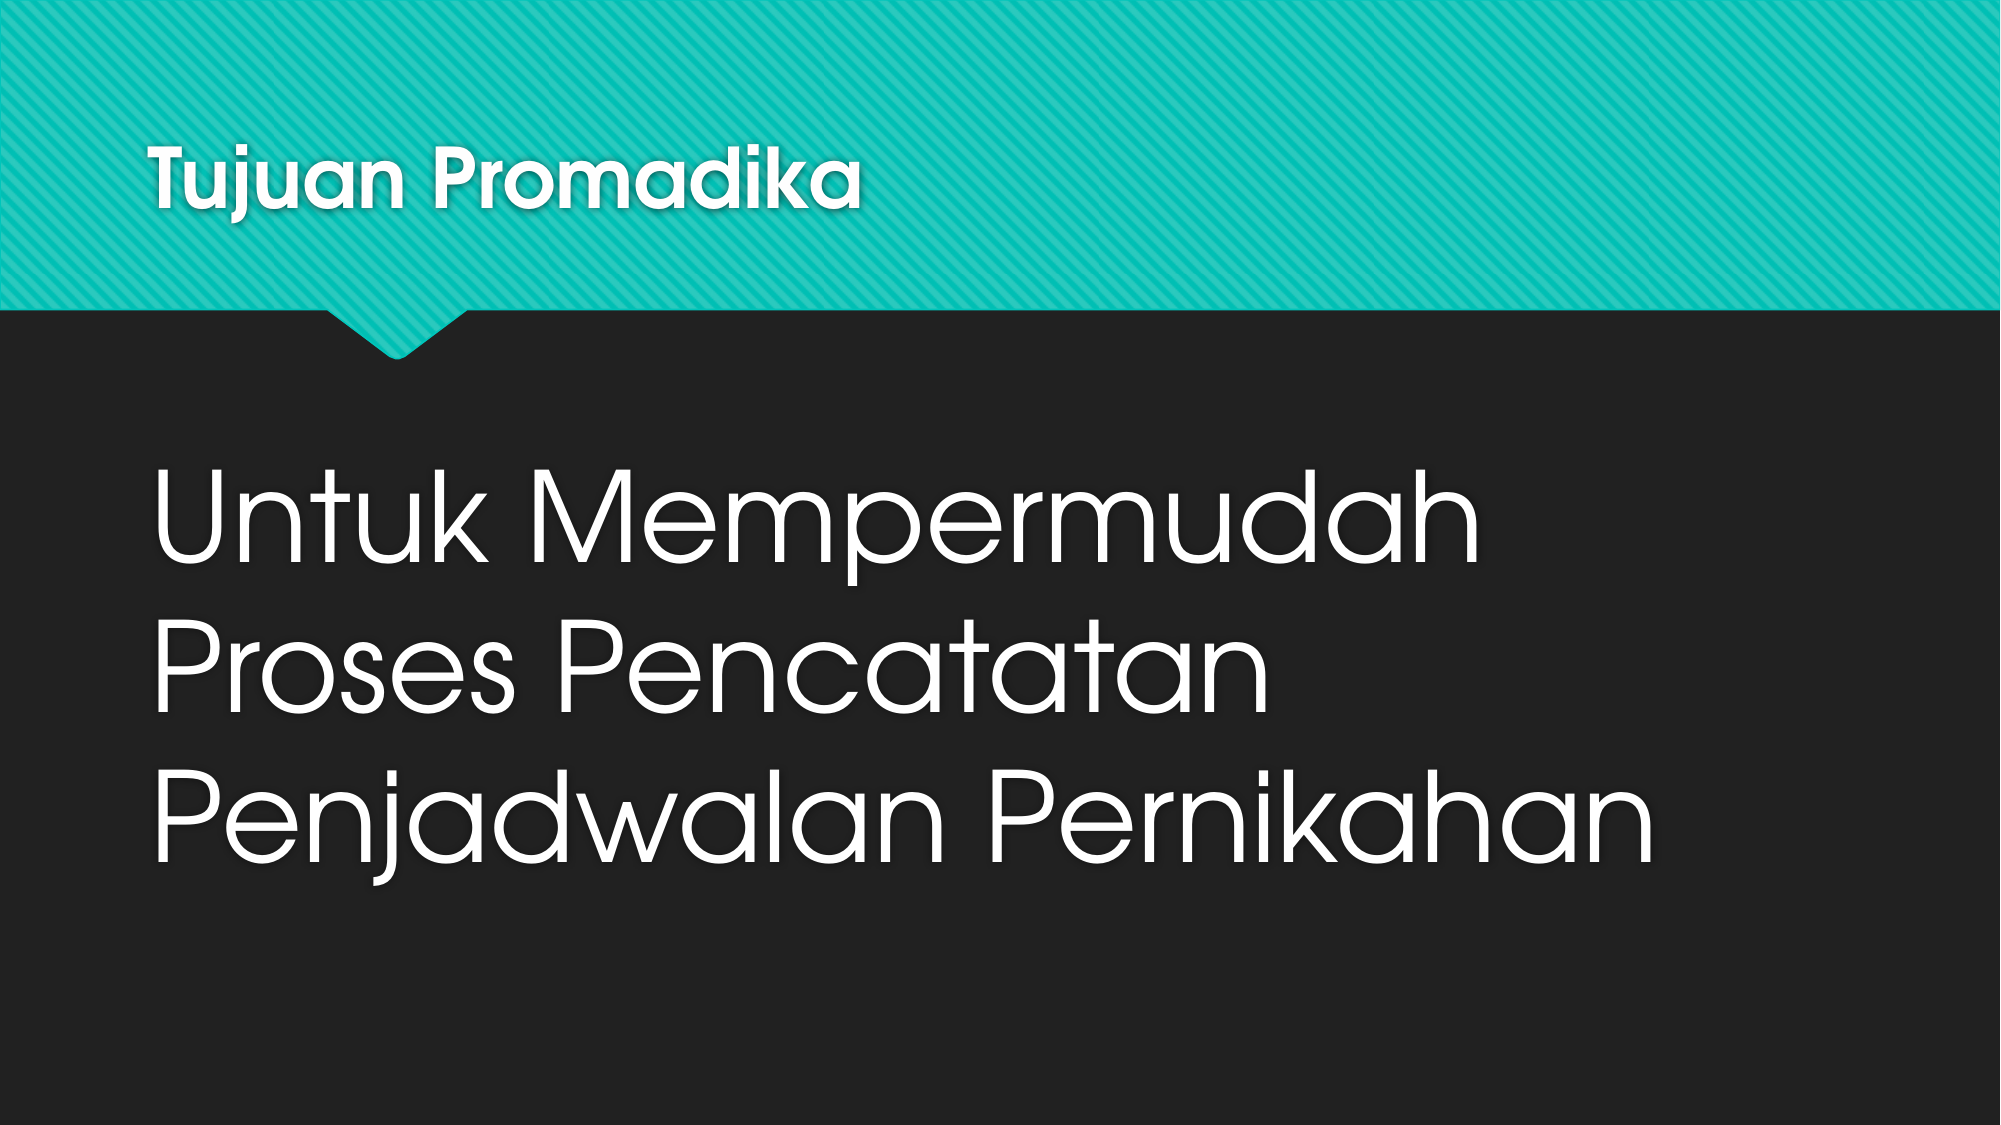

# Tujuan Promadika
Untuk Mempermudah Proses Pencatatan Penjadwalan Pernikahan